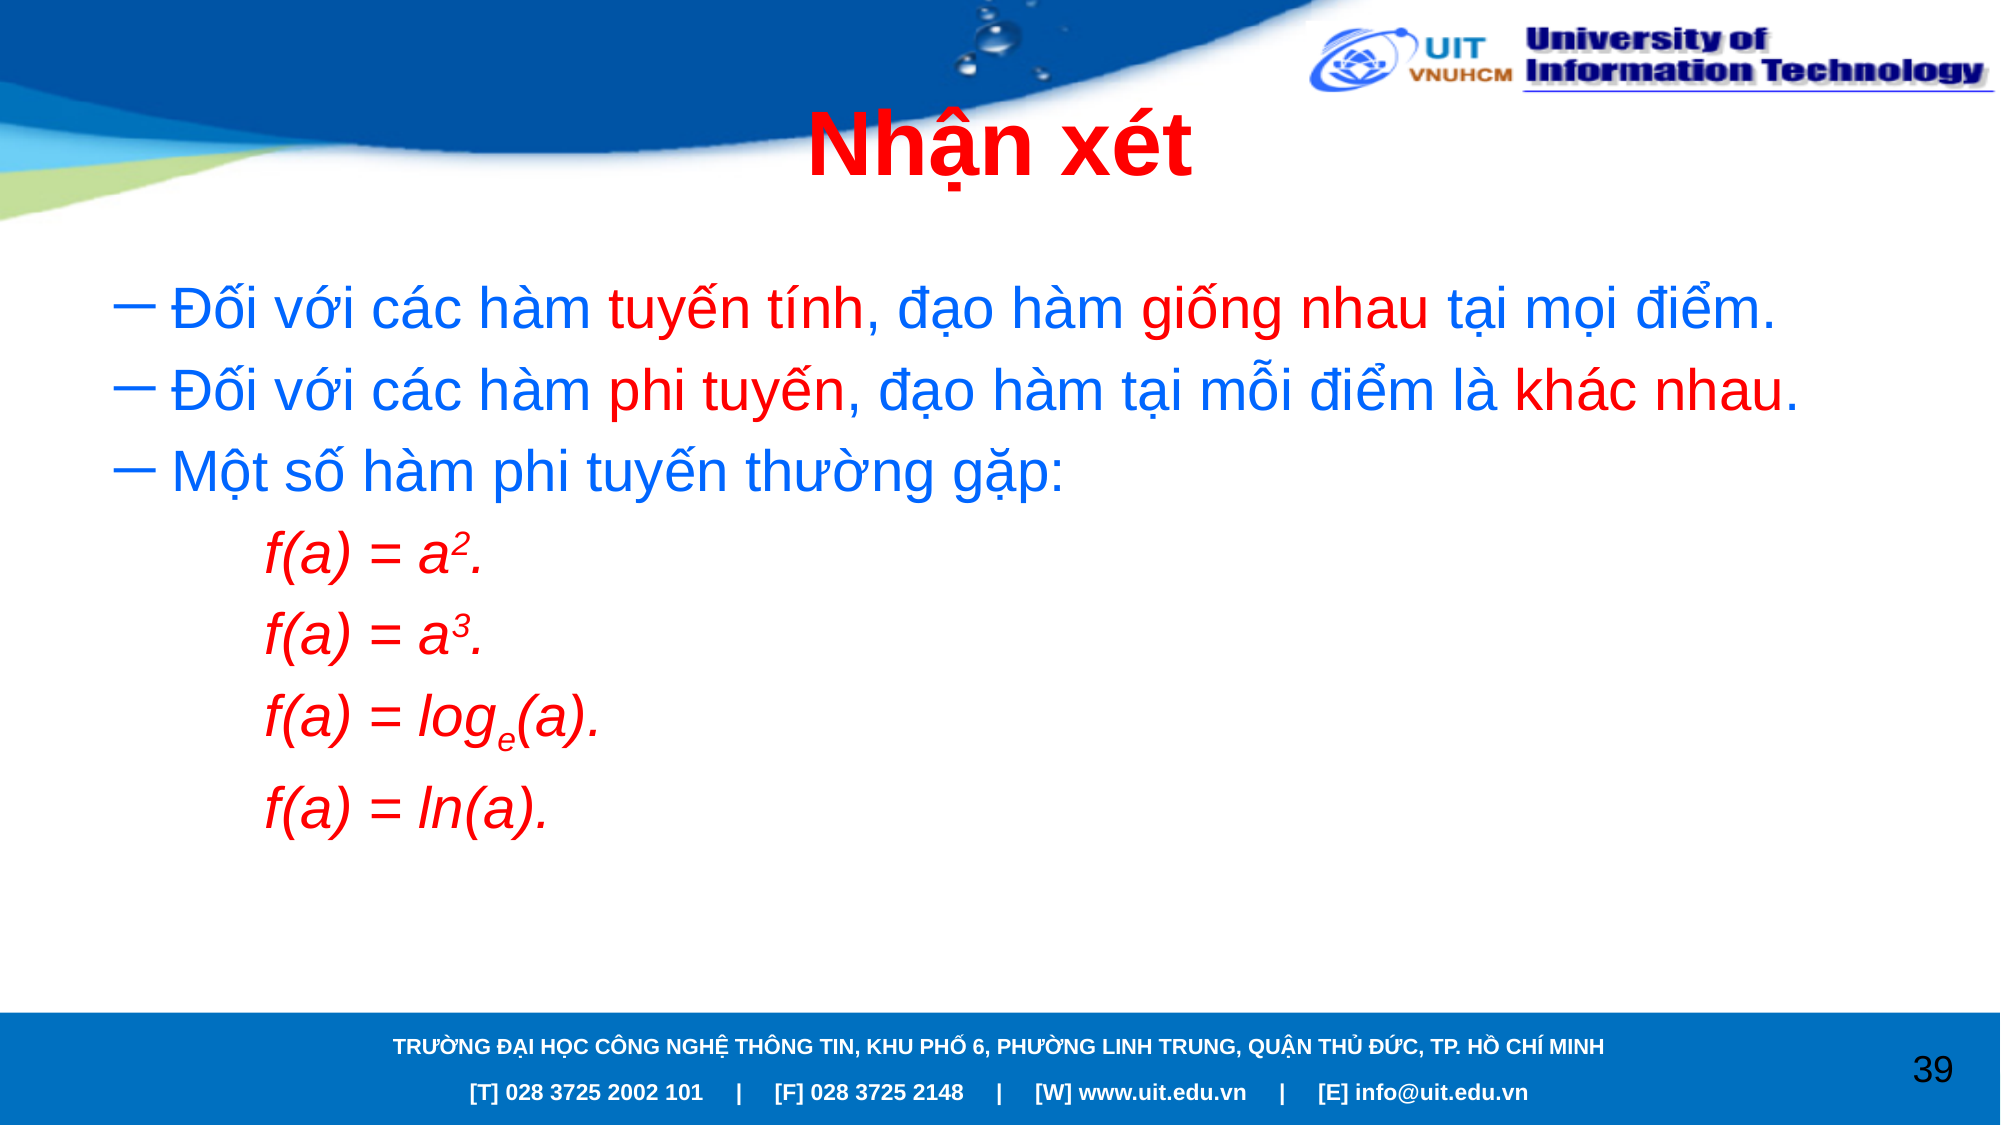

# Nhận xét
Đối với các hàm tuyến tính, đạo hàm giống nhau tại mọi điểm.
Đối với các hàm phi tuyến, đạo hàm tại mỗi điểm là khác nhau.
Một số hàm phi tuyến thường gặp:
	f(a) = a2.
	f(a) = a3.
	f(a) = loge(a).
	f(a) = ln(a).